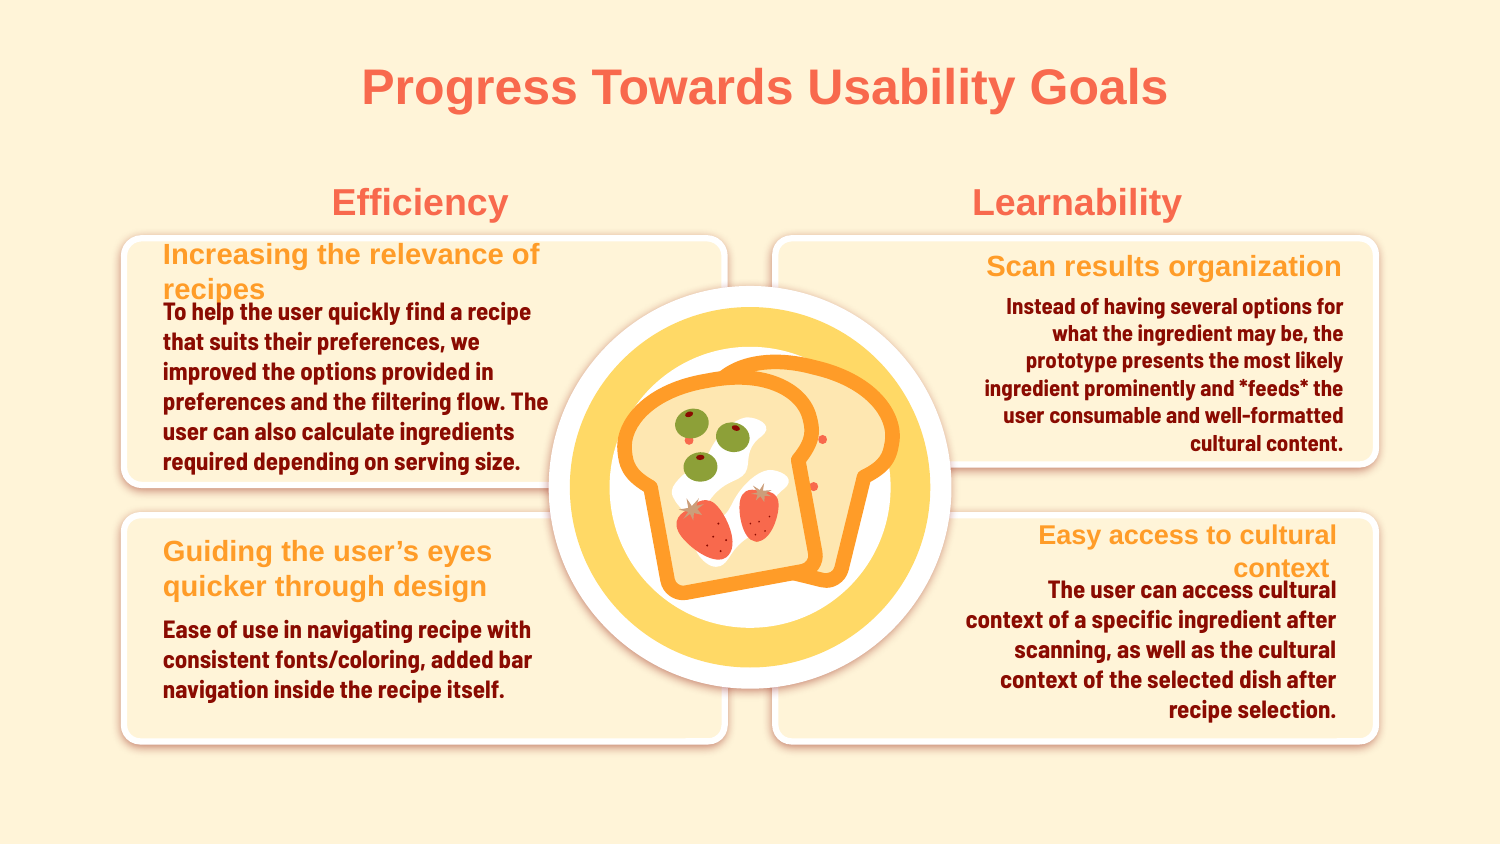

# Progress Towards Usability Goals
Efficiency
Learnability
Scan results organization
Instead of having several options for what the ingredient may be, the prototype presents the most likely ingredient prominently and *feeds* the user consumable and well-formatted cultural content.

Increasing the relevance of recipes
To help the user quickly find a recipe that suits their preferences, we improved the options provided in preferences and the filtering flow. The user can also calculate ingredients required depending on serving size.
Easy access to cultural context
The user can access cultural context of a specific ingredient after scanning, as well as the cultural context of the selected dish after recipe selection.
Guiding the user’s eyes quicker through design
Ease of use in navigating recipe with consistent fonts/coloring, added bar navigation inside the recipe itself.